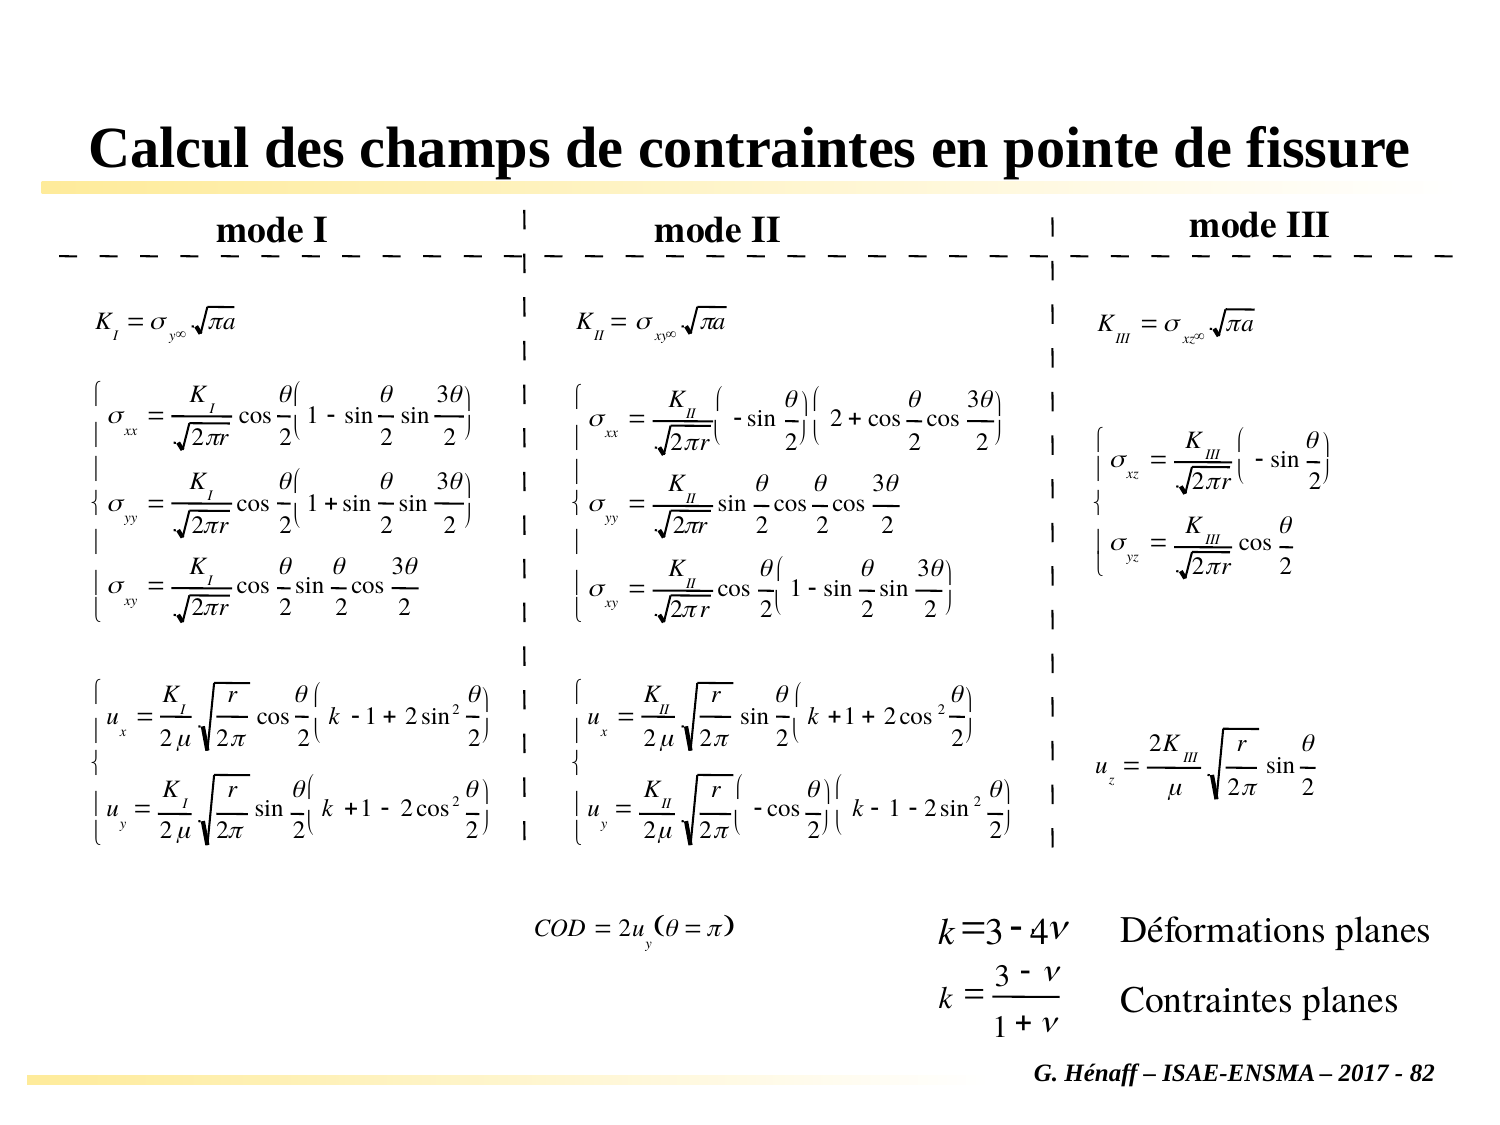

Calcul des champs de contraintes en pointe de fissure
mode III

mode I

mode II

K
=
σ
π
a

∞
I
y

K
θ
θ
3
θ

σ
=
cos
1
−
sin
sin
I

xx
2
π
r
2
2
2

K
θ
θ
3
θ

σ
=
I
cos
1
+
sin
sin

yy
2
π
r
2
2
2

K
θ
θ
3
θ

σ
=
cos
sin
cos
I

xy
2
π
r
2
2
2

K
r
θ
θ

u
=
I
cos
k
−
1
+
2
sin
2

x
2
μ
2
π
2
2

K
r
θ

θ

u
=
sin
k
+
1
−
2
cos
2
I

y
2
μ
2
π
2
2

K
=
σ
π
a

∞
II
xy

K
θ
θ
3
θ

σ
=
−
sin
2
+
cos
cos
II

xx

2

π
r
2
2
2

K
θ
θ
3
θ
σ
=
sin
cos
cos

II

yy
2
π
r
2
2
2

K
θ
θ
3
θ

σ
=
cos
1
−
sin
sin
II

xy
2
π
r
2
2
2

K
r
θ
θ

u
=
II
sin
k
+
1
+
2
cos
2

x
2
μ
2
π
2
2

K
r

θ

θ

u
=
−
cos
k
−
1
−
2
sin
2
II

y
2
μ
2
π
2
2

K
=
σ
π
a

∞
III
xz

K
θ

σ
=
−
sin
III

xz
2
π
r
2

K
θ
σ
=
cos

III
yz

2
π
r
2

2
K
r
θ

u
=
III
sin

z
μ
2
π
2

=
−
ν
k
3
4
Déformations planes

−
ν
3
=
Contraintes planes
k

+
ν
1
(
)
COD
=
2
u
θ
=
π
y